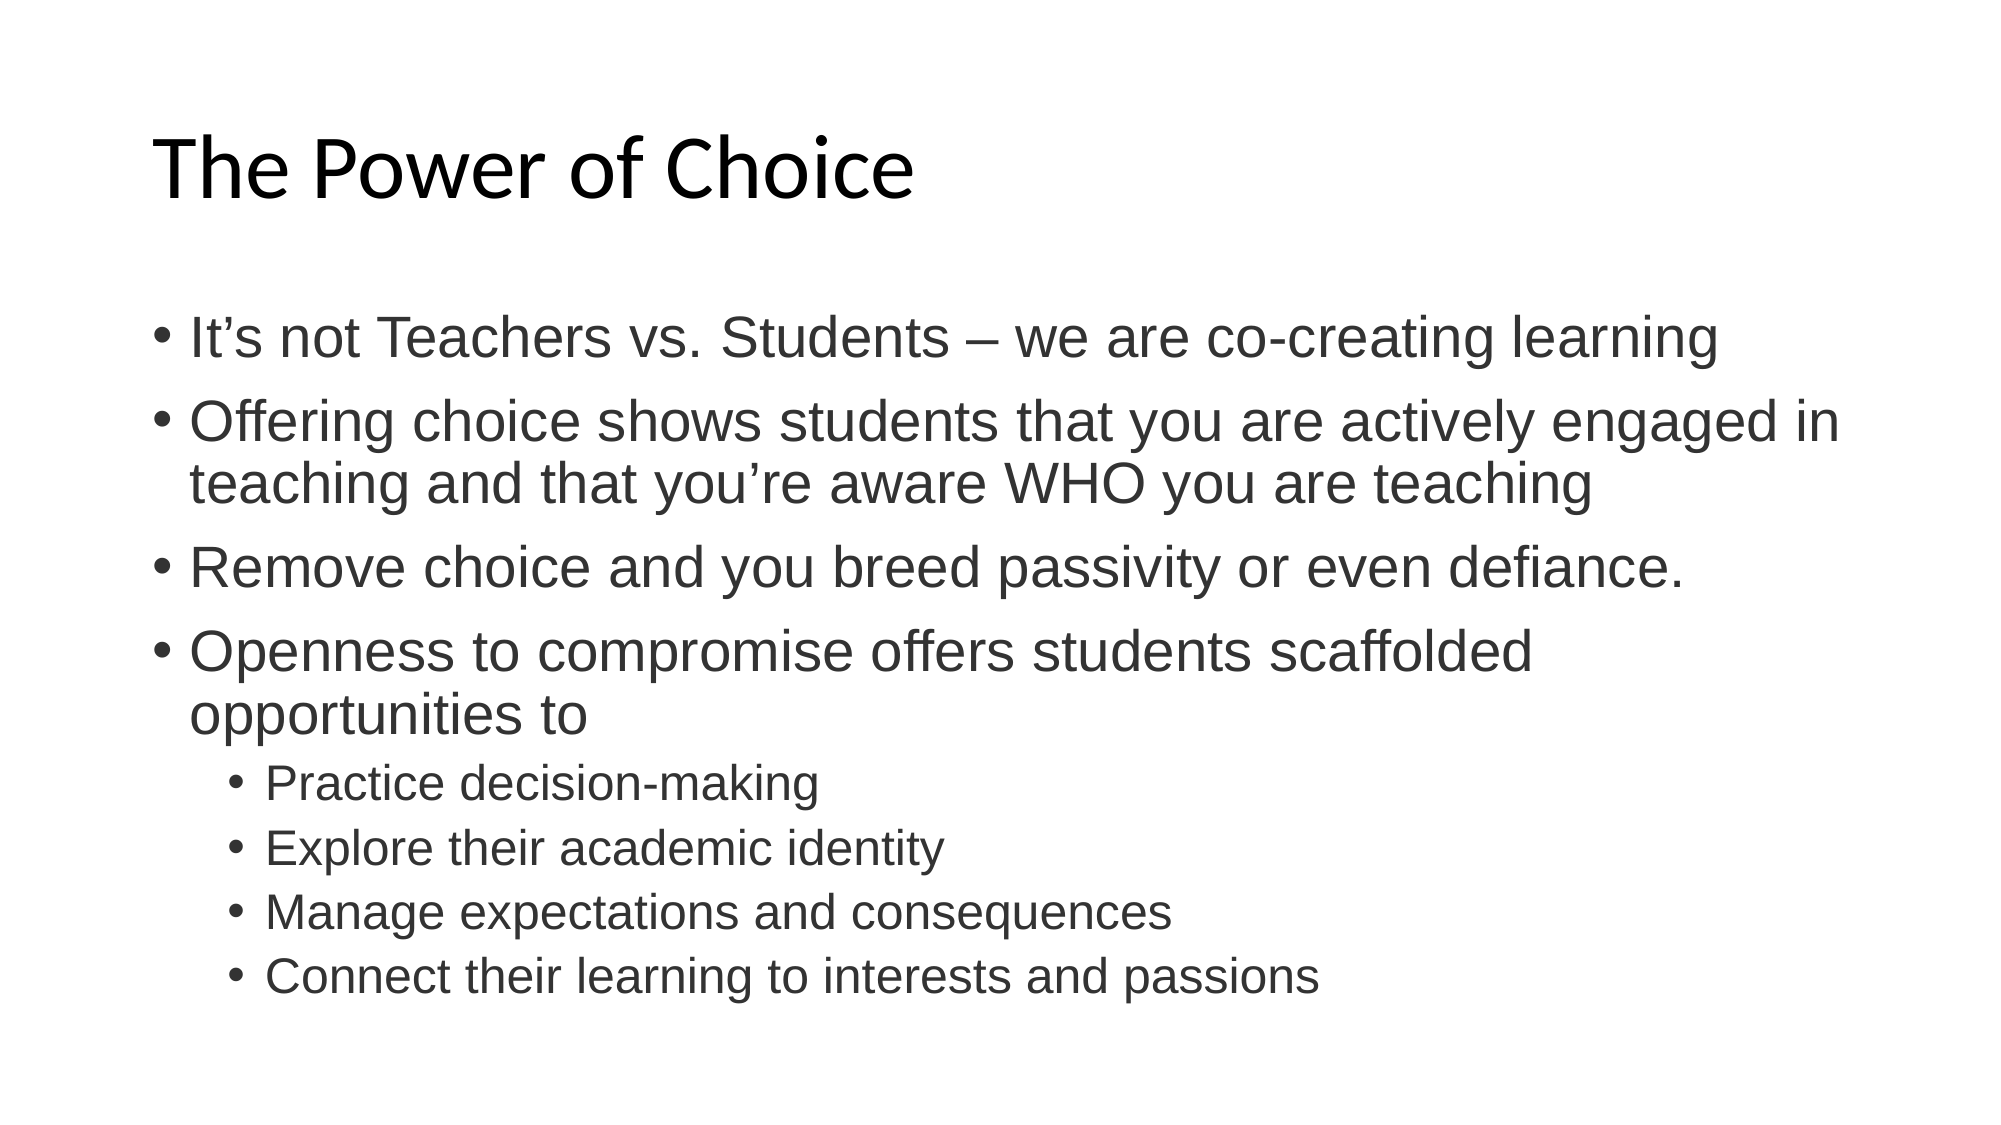

# The Power of Choice
It’s not Teachers vs. Students – we are co-creating learning
Offering choice shows students that you are actively engaged in teaching and that you’re aware WHO you are teaching
Remove choice and you breed passivity or even defiance.
Openness to compromise offers students scaffolded opportunities to
Practice decision-making
Explore their academic identity
Manage expectations and consequences
Connect their learning to interests and passions